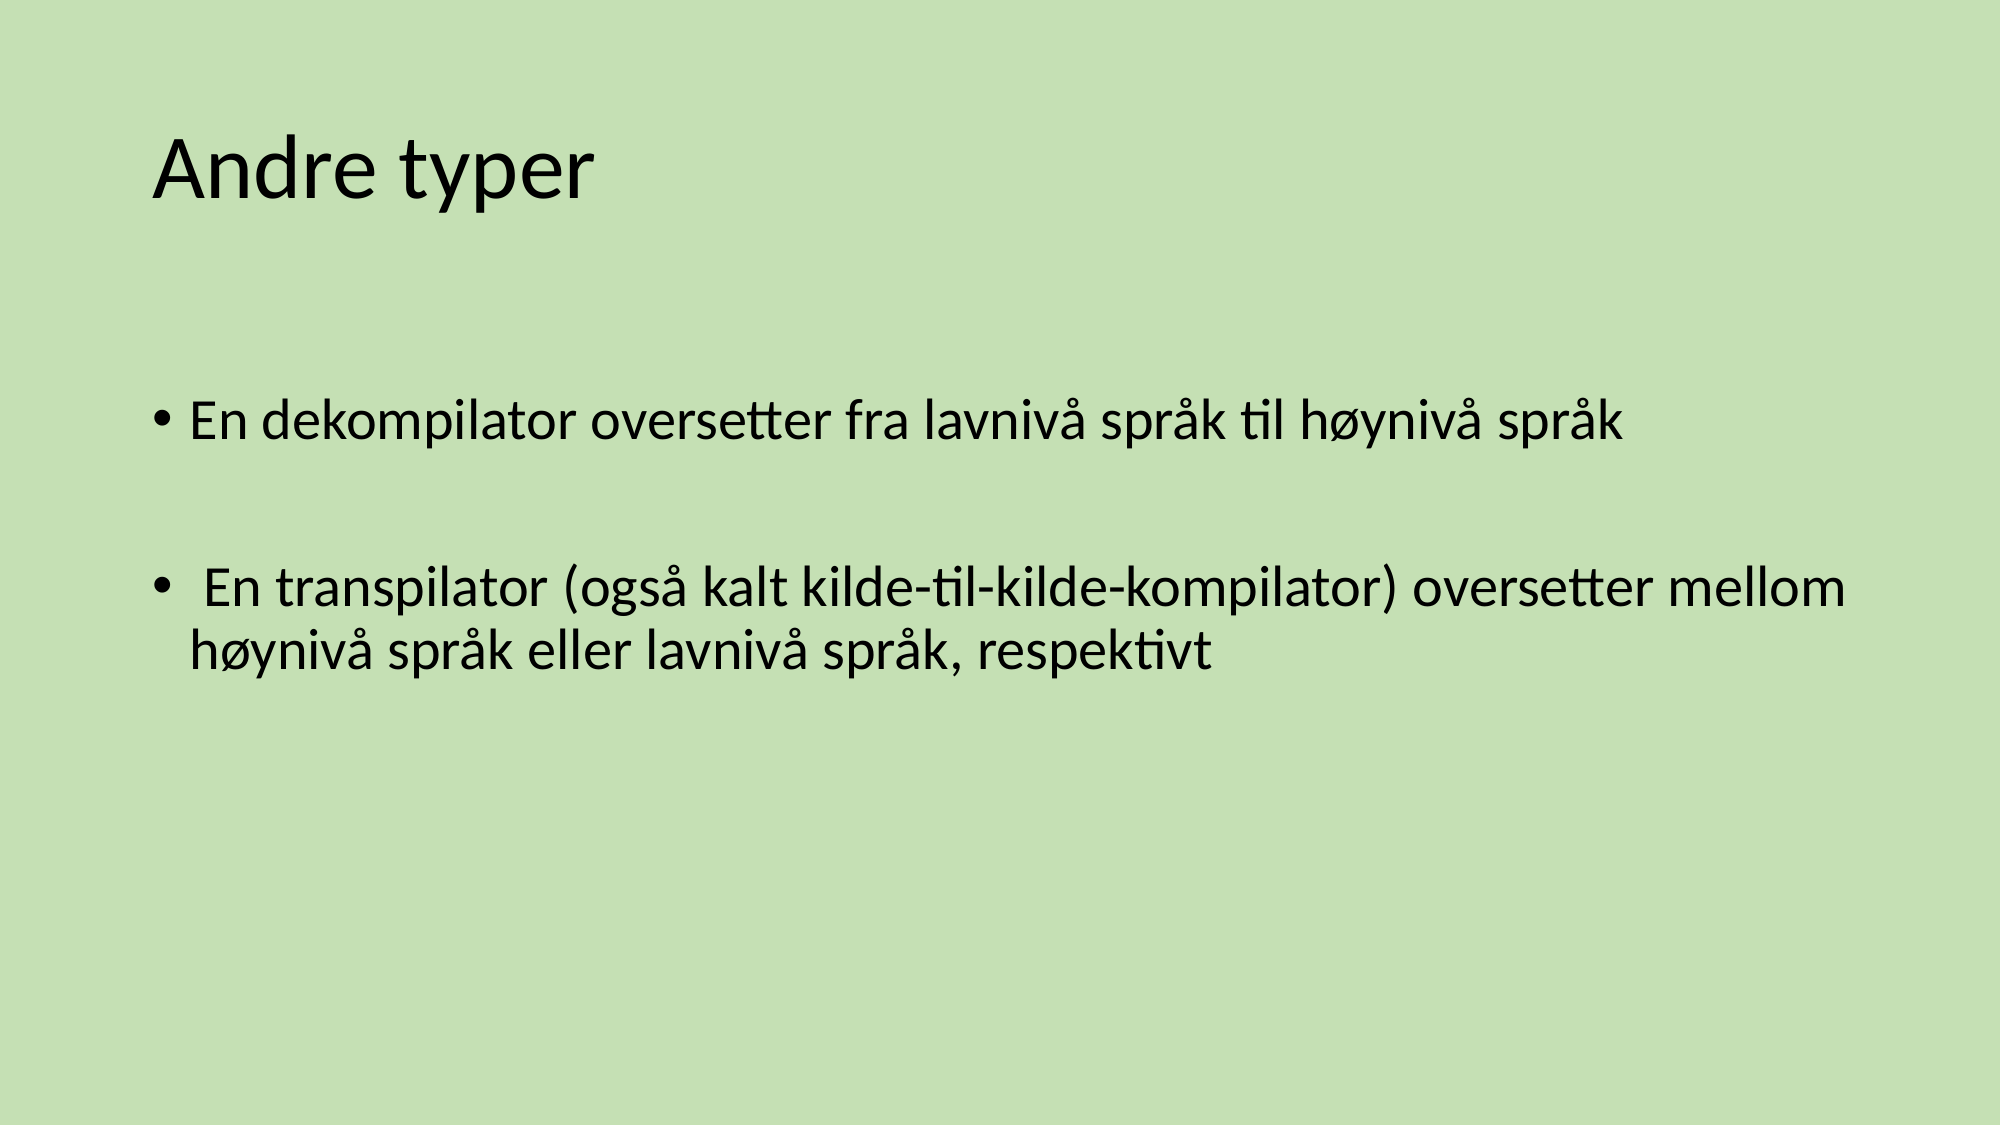

# Andre typer
En dekompilator oversetter fra lavnivå språk til høynivå språk

 En transpilator (også kalt kilde-til-kilde-kompilator) oversetter mellom høynivå språk eller lavnivå språk, respektivt